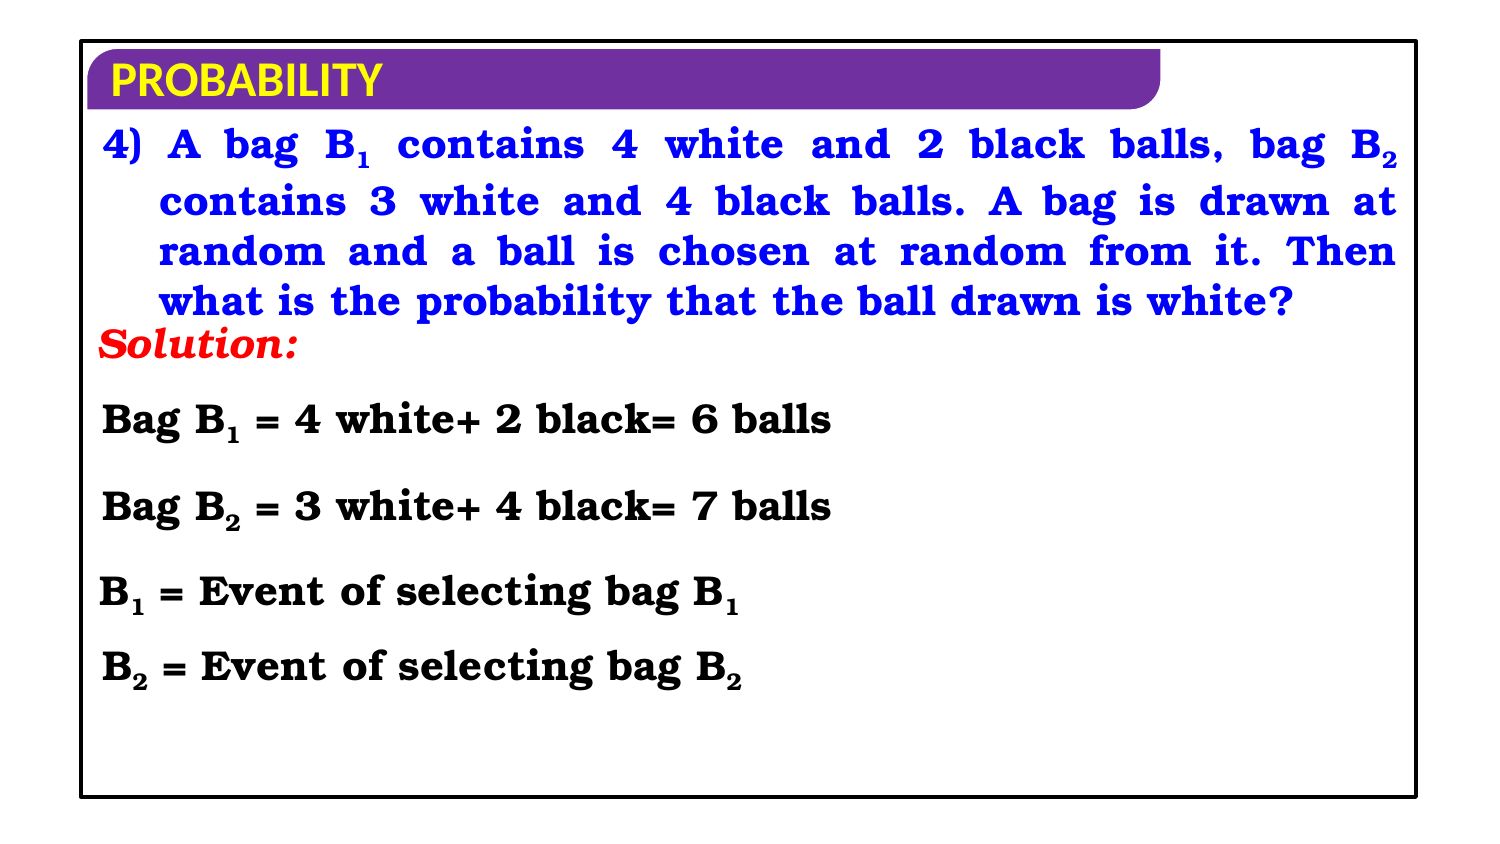

4) A bag B1 contains 4 white and 2 black balls, bag B2 contains 3 white and 4 black balls. A bag is drawn at random and a ball is chosen at random from it. Then what is the probability that the ball drawn is white?
Solution:
Bag B1 = 4 white+ 2 black= 6 balls
Bag B2 = 3 white+ 4 black= 7 balls
B1 = Event of selecting bag B1
B2 = Event of selecting bag B2